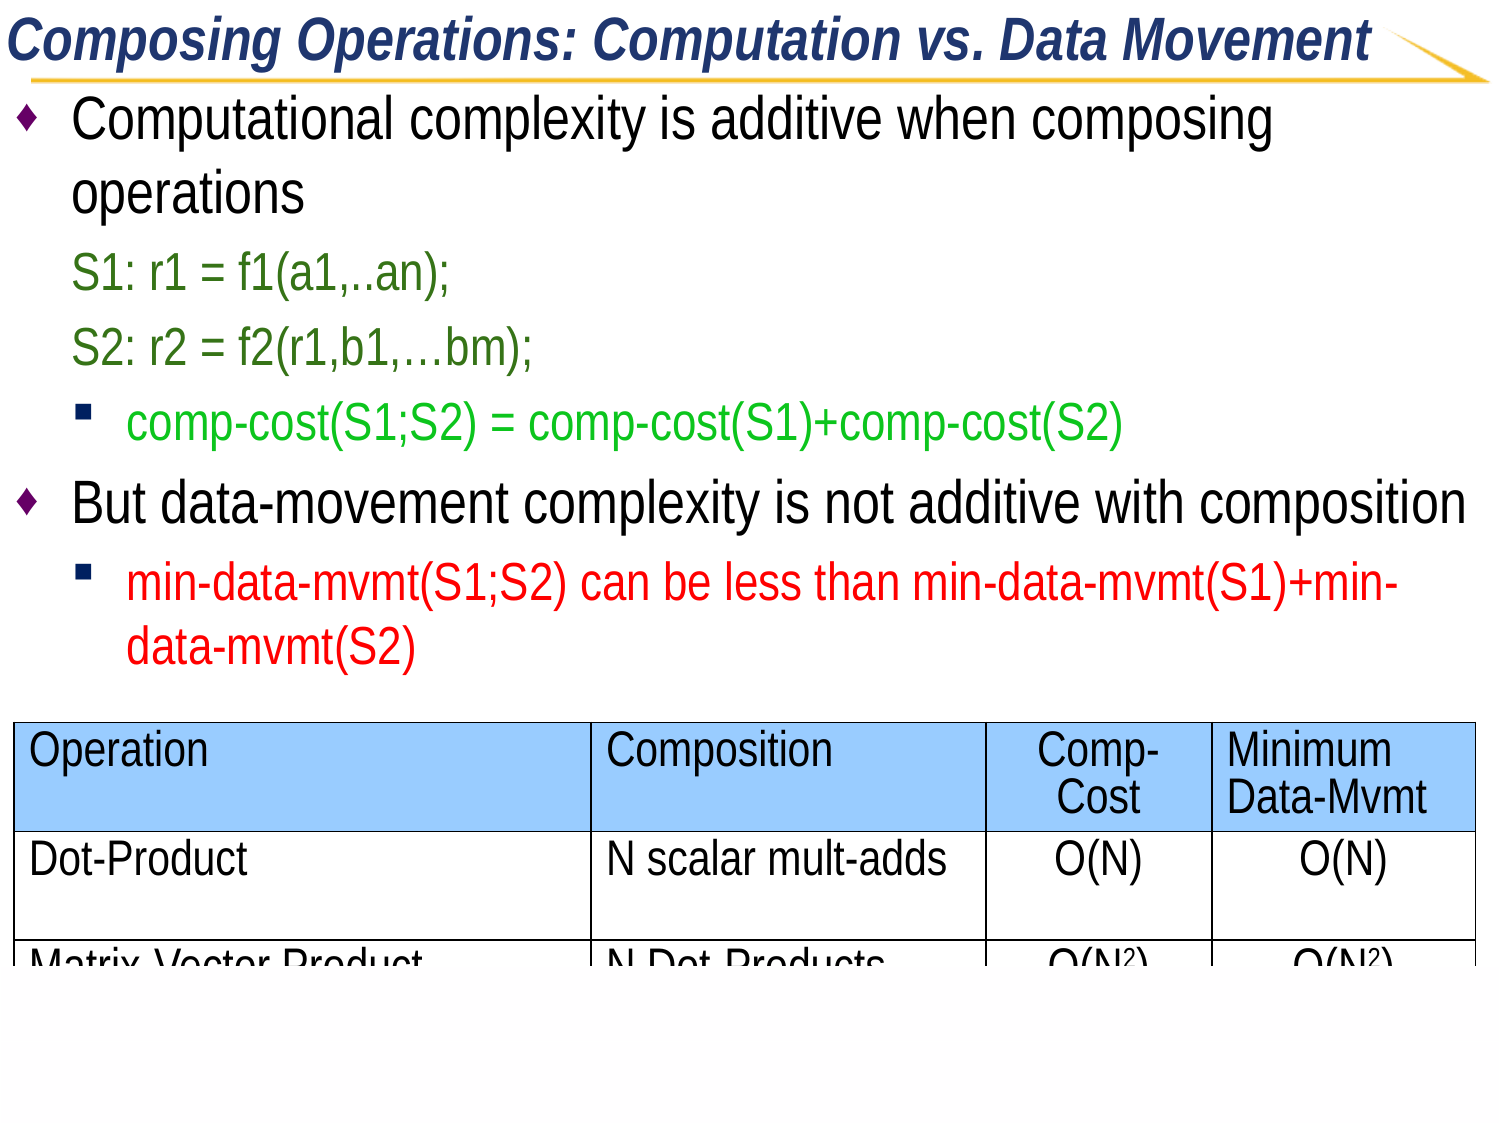

# Composing Operations: Computation vs. Data Movement
Computational complexity is additive when composing operations
S1: r1 = f1(a1,..an);
S2: r2 = f2(r1,b1,…bm);
comp-cost(S1;S2) = comp-cost(S1)+comp-cost(S2)
But data-movement complexity is not additive with composition
min-data-mvmt(S1;S2) can be less than min-data-mvmt(S1)+min-data-mvmt(S2)

| Operation | Composition | Comp-Cost | Minimum Data-Mvmt |
| --- | --- | --- | --- |
| Dot-Product | N scalar mult-adds | O(N) | O(N) |
| Matrix-Vector Product | N Dot-Products | O(N2) | O(N2) |
| Matrix-Matrix Product | N Mat-Vec Products | O(N3) | O(N3/√C ) |